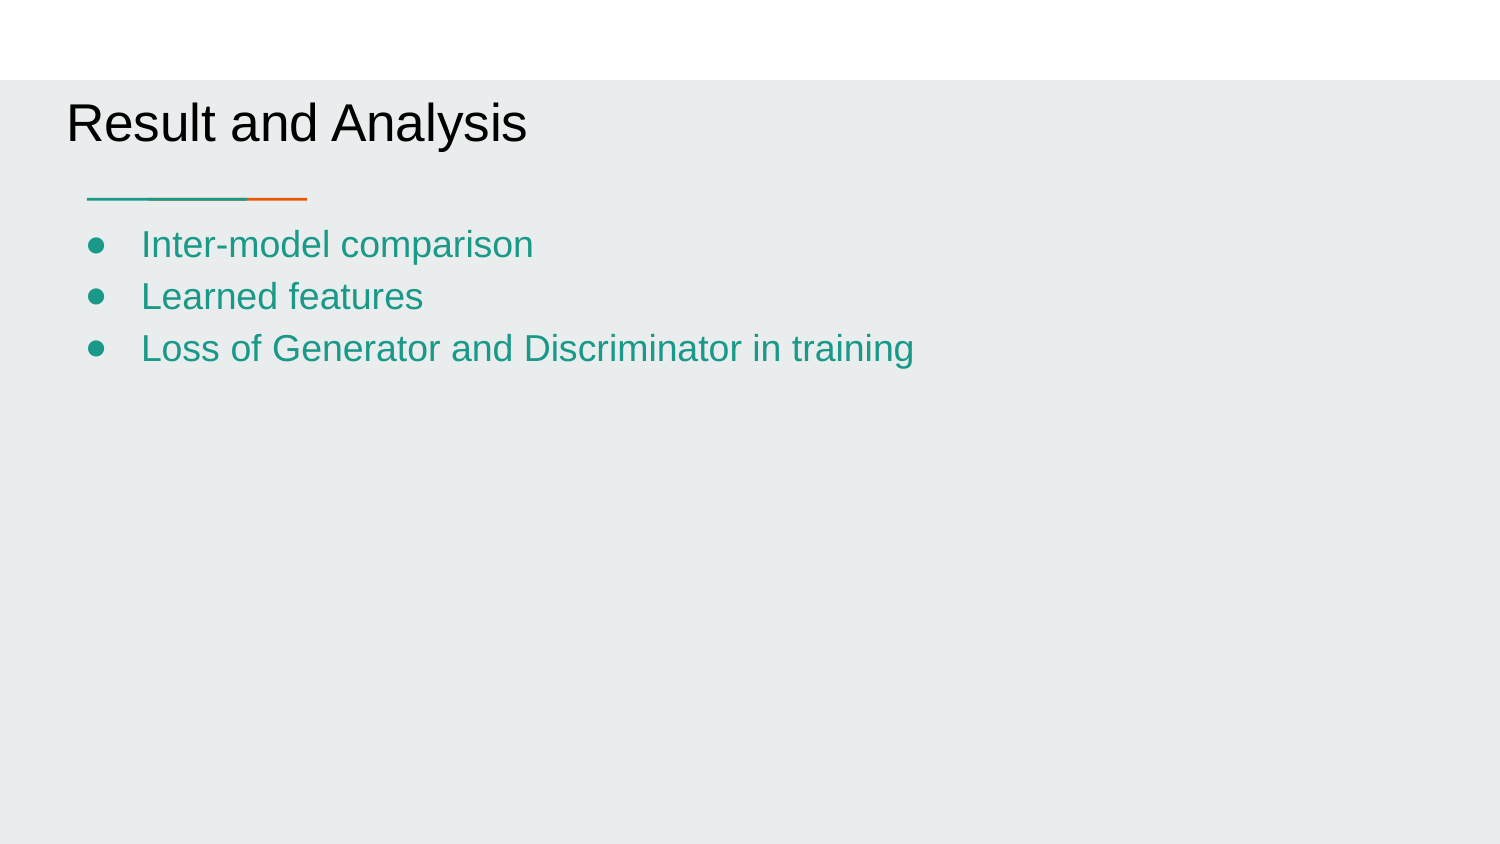

Result and Analysis
Inter-model comparison
Learned features
Loss of Generator and Discriminator in training